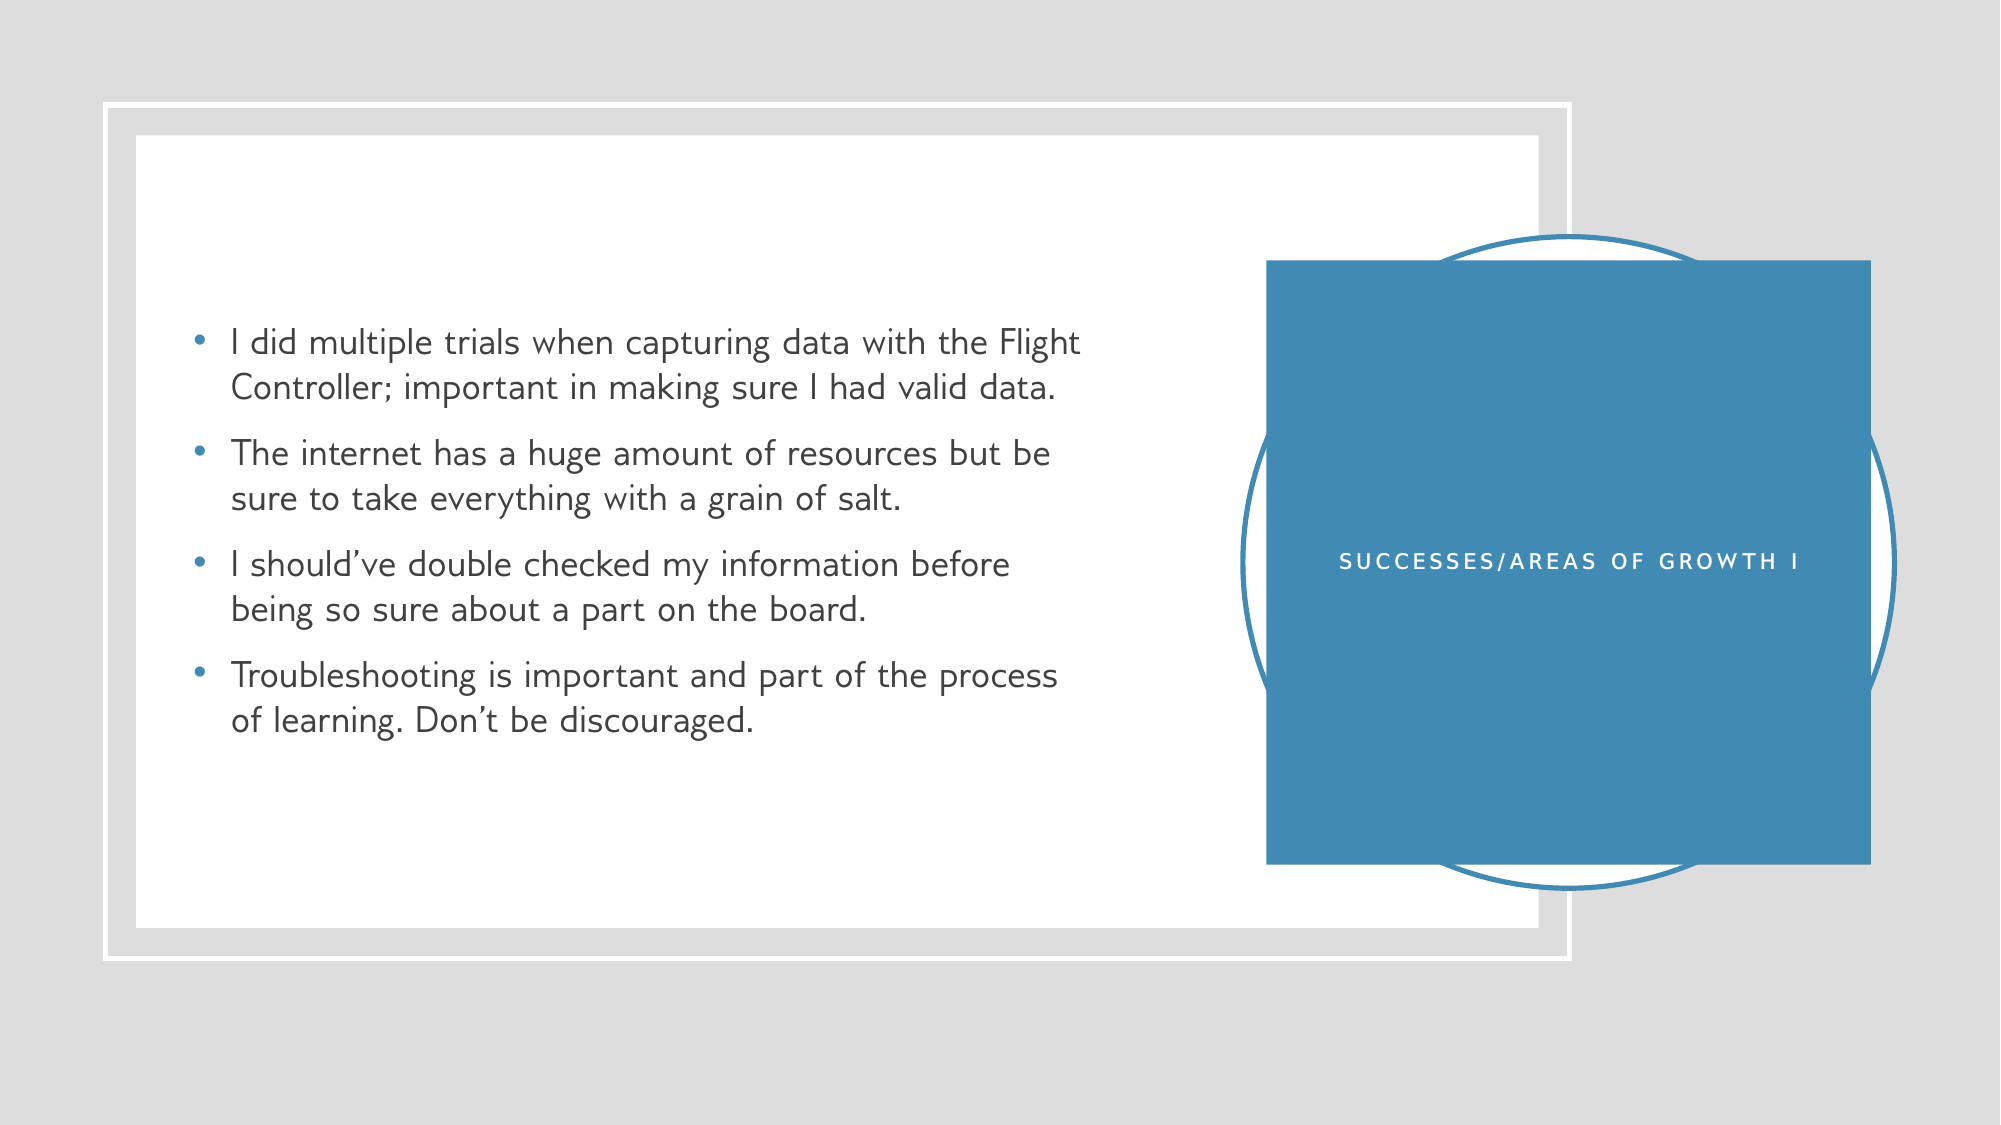

# Successes/Areas of Growth I
I did multiple trials when capturing data with the Flight Controller; important in making sure I had valid data.
The internet has a huge amount of resources but be sure to take everything with a grain of salt.
I should’ve double checked my information before being so sure about a part on the board.
Troubleshooting is important and part of the process of learning. Don’t be discouraged.